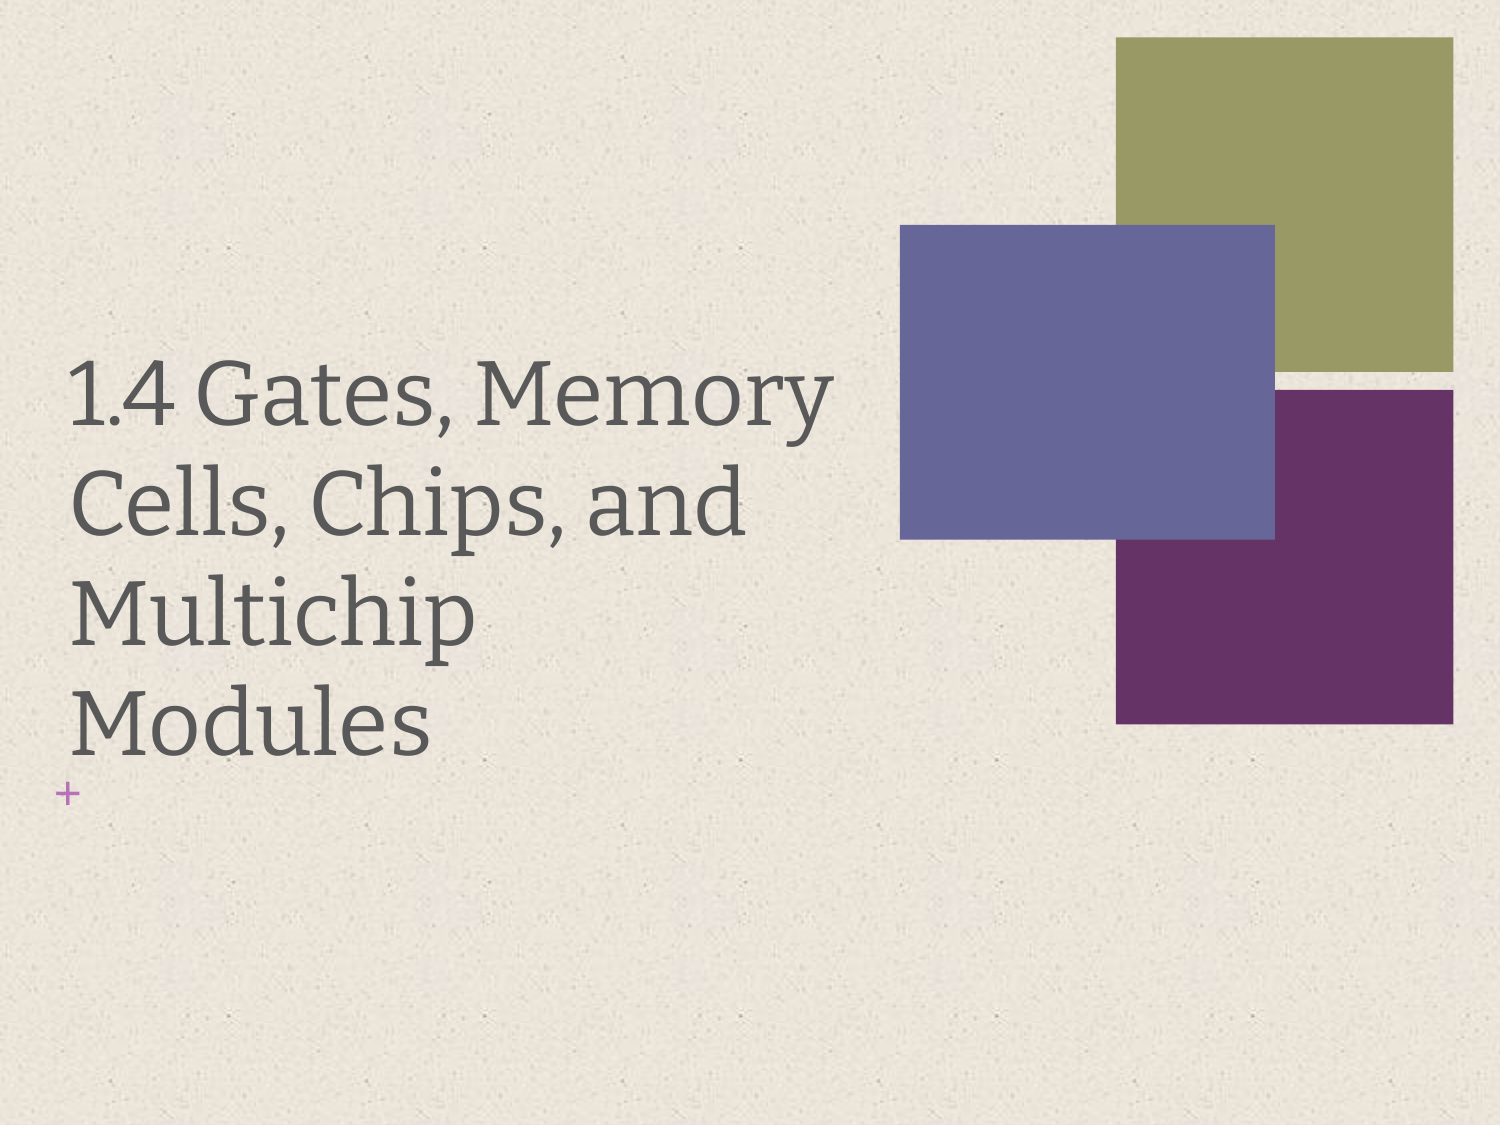

1.4 Gates, Memory Cells, Chips, and Multichip Modules